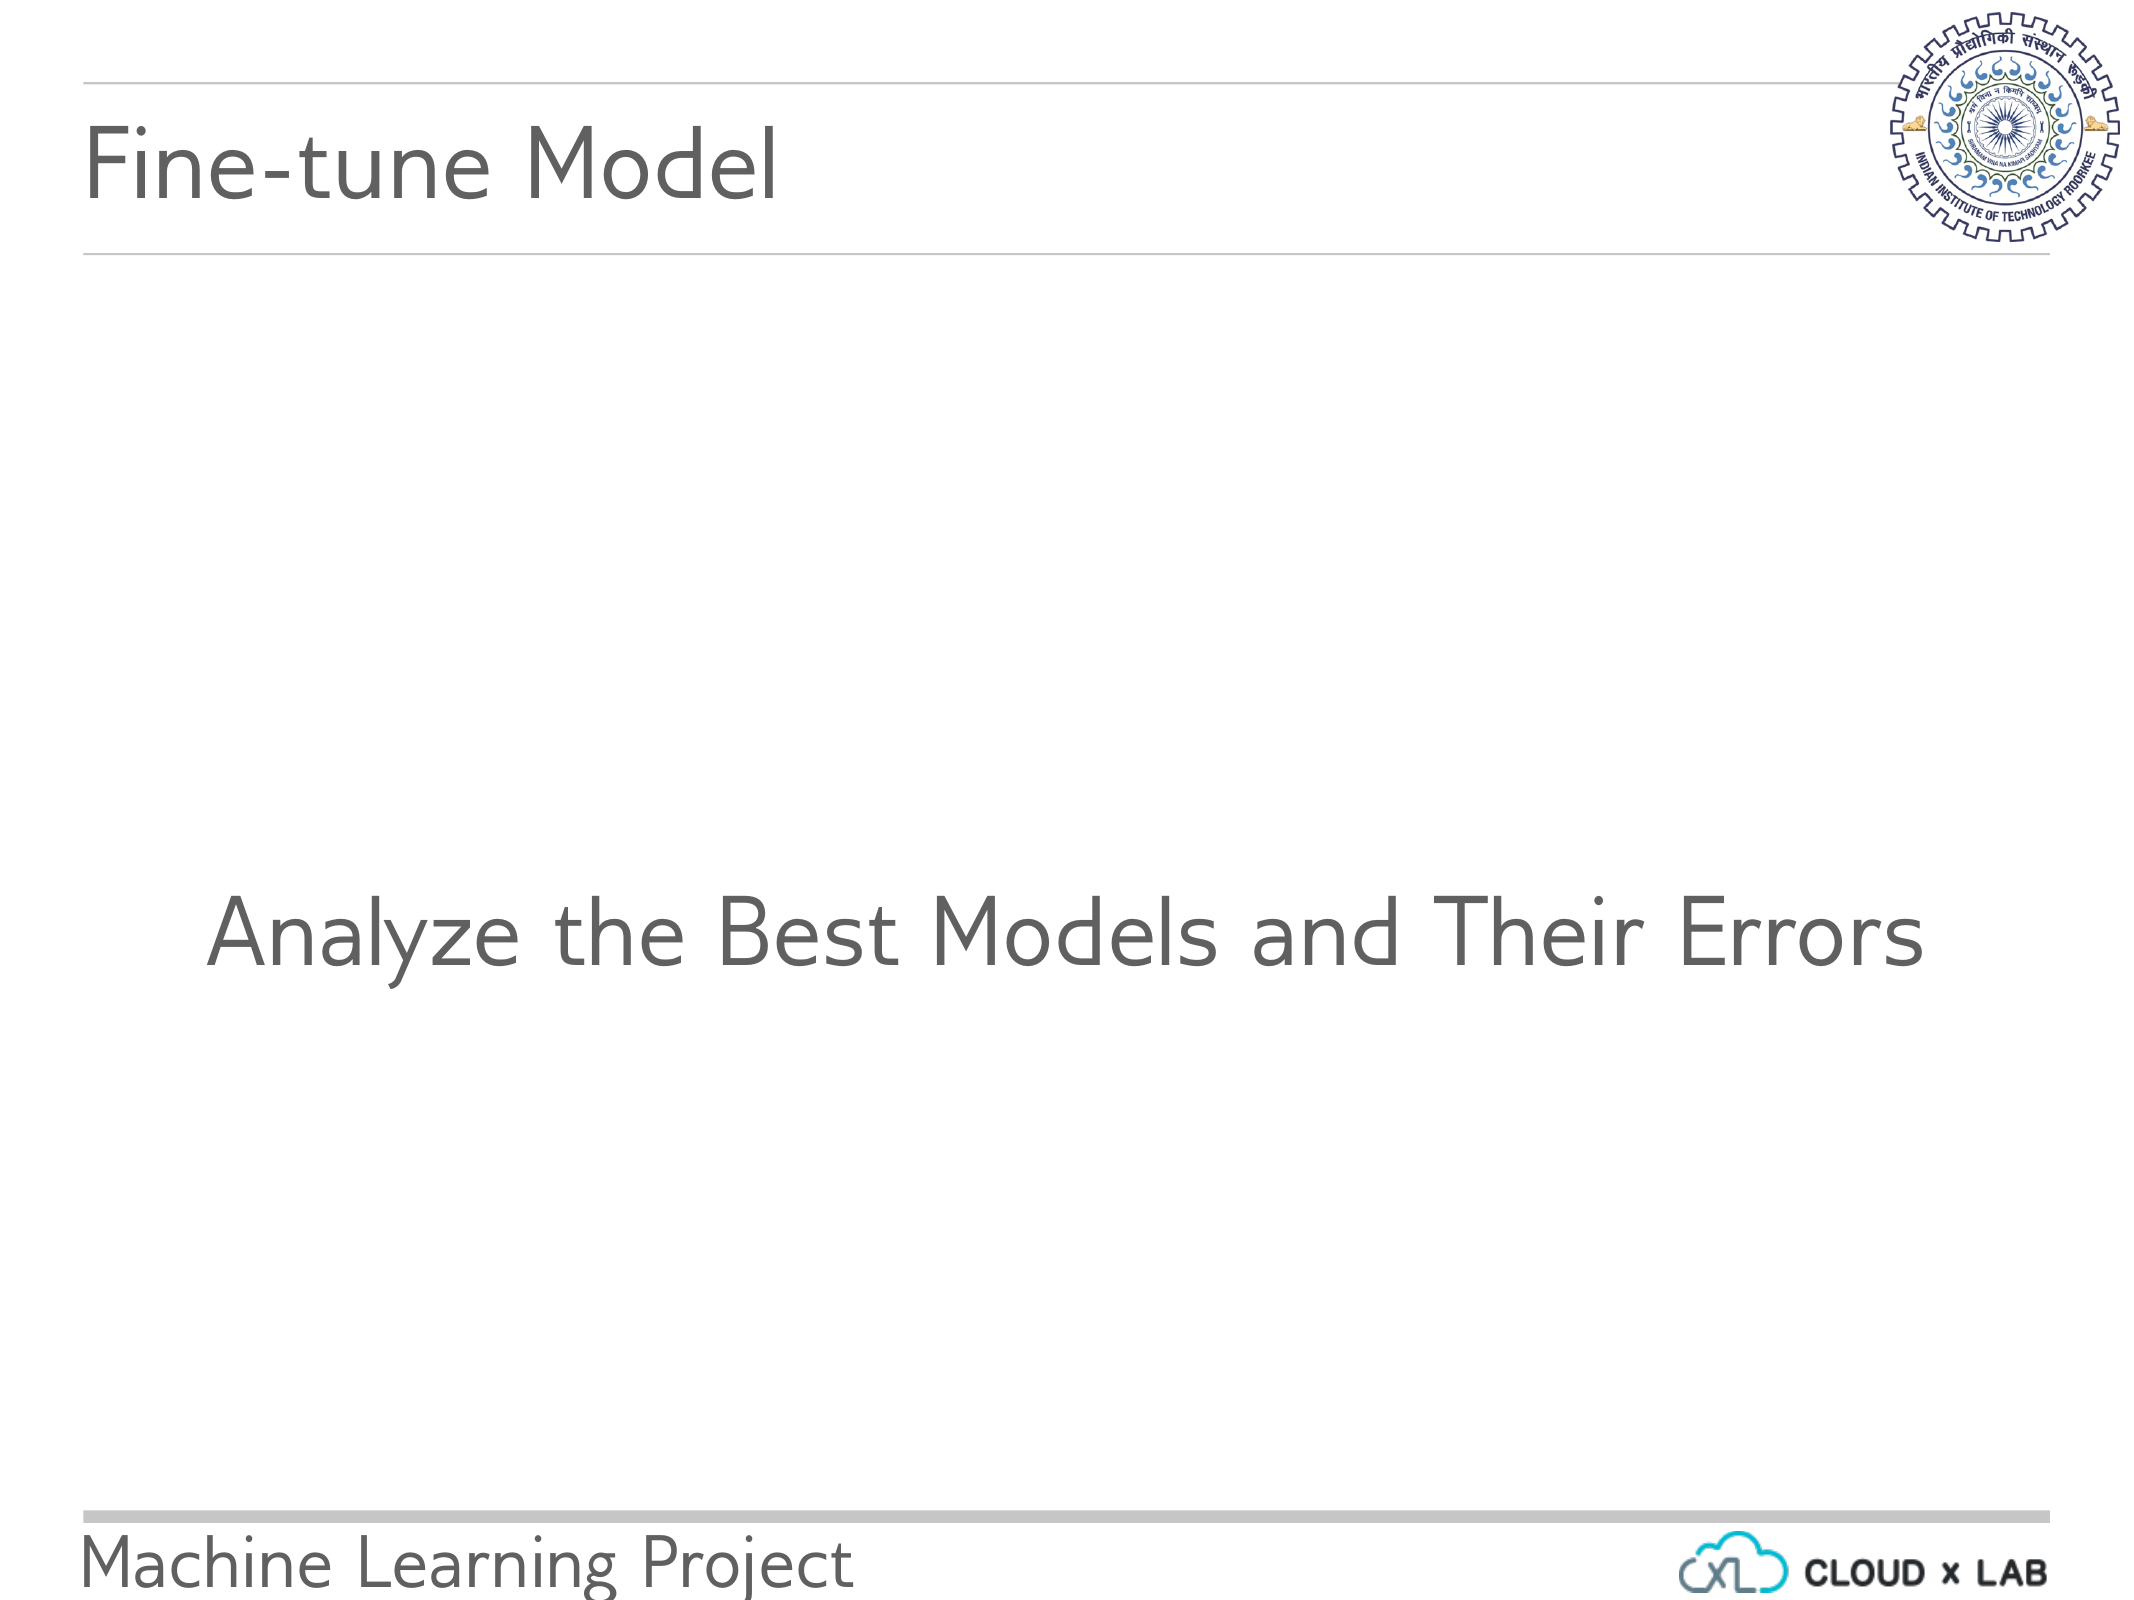

Fine-tune Model
Analyze the Best Models and Their Errors